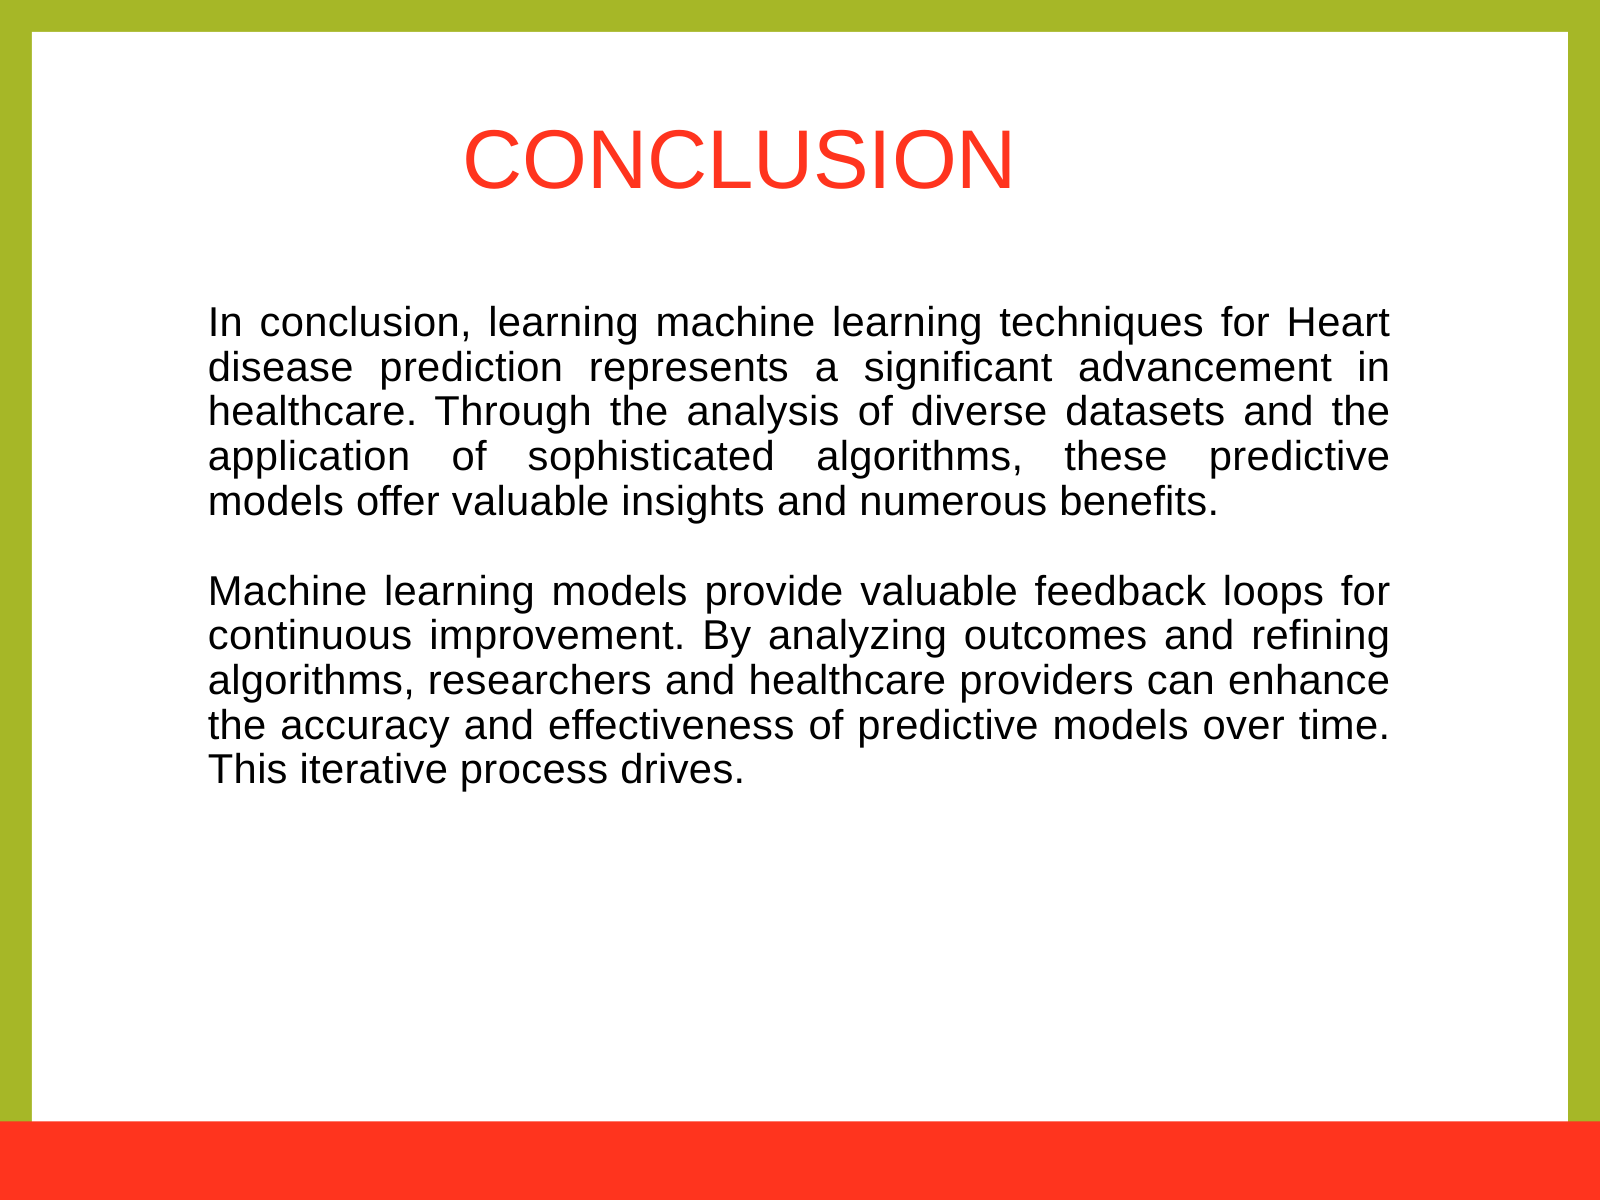

CONCLUSION
In conclusion, learning machine learning techniques for Heart disease prediction represents a significant advancement in healthcare. Through the analysis of diverse datasets and the application of sophisticated algorithms, these predictive models offer valuable insights and numerous benefits.

Machine learning models provide valuable feedback loops for continuous improvement. By analyzing outcomes and refining algorithms, researchers and healthcare providers can enhance the accuracy and effectiveness of predictive models over time. This iterative process drives.